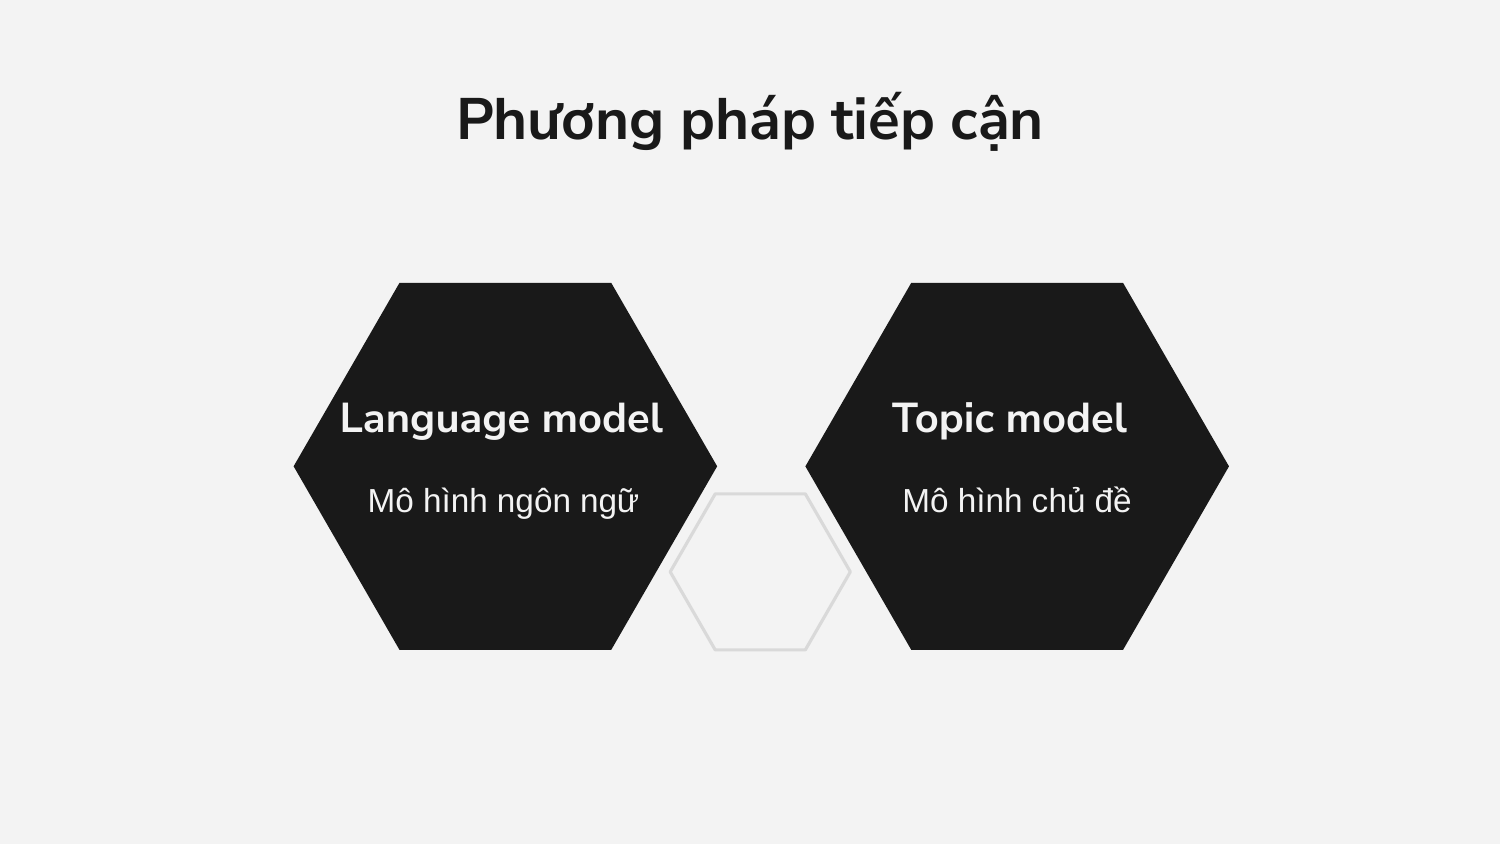

# Phương pháp tiếp cận

Language model
Topic model
Mô hình ngôn ngữ
Mô hình chủ đề